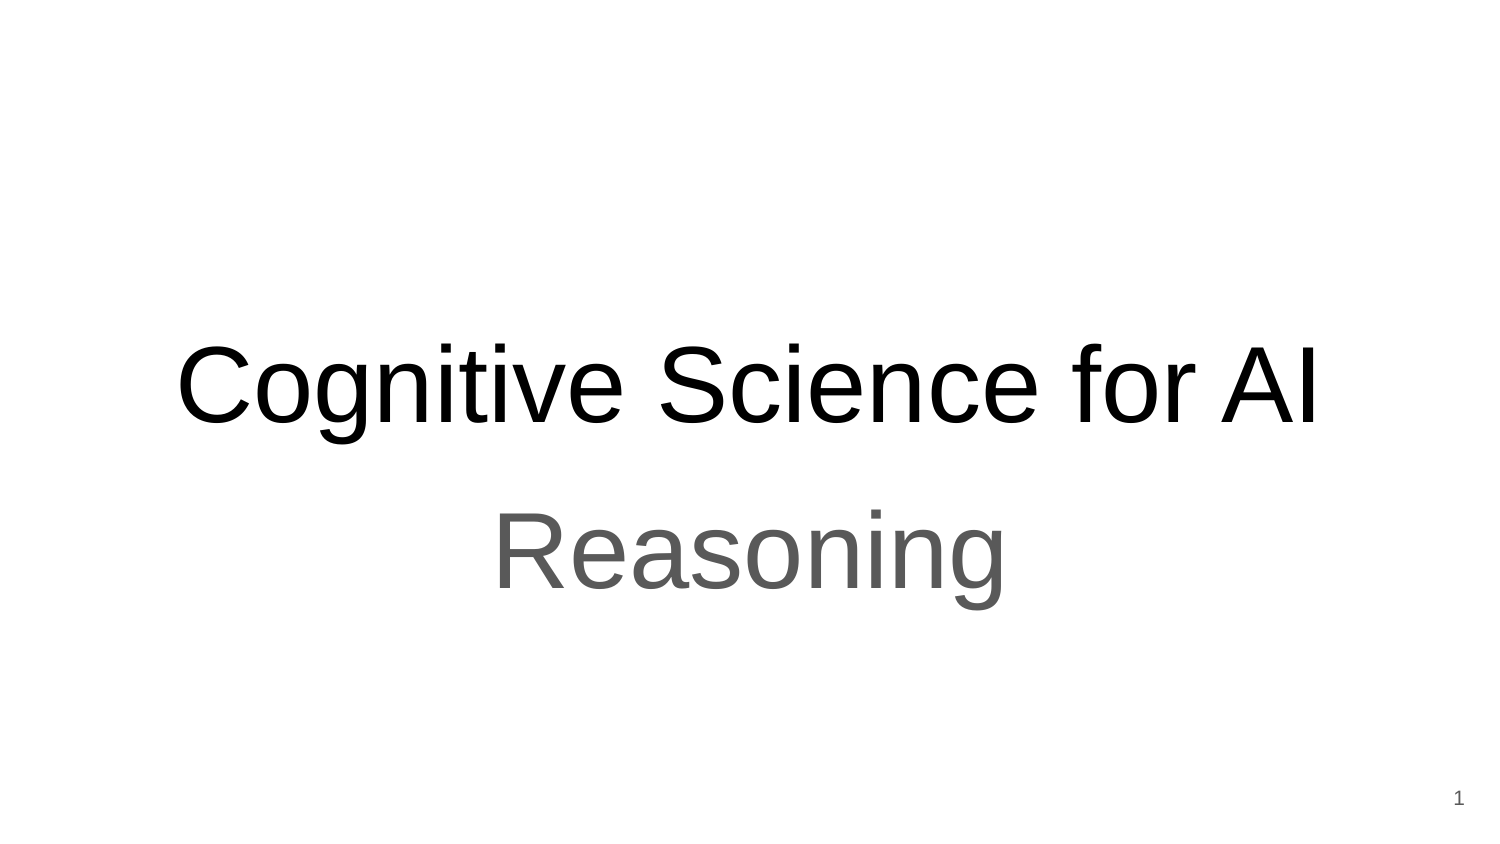

# Cognitive Science for AI
Reasoning
1